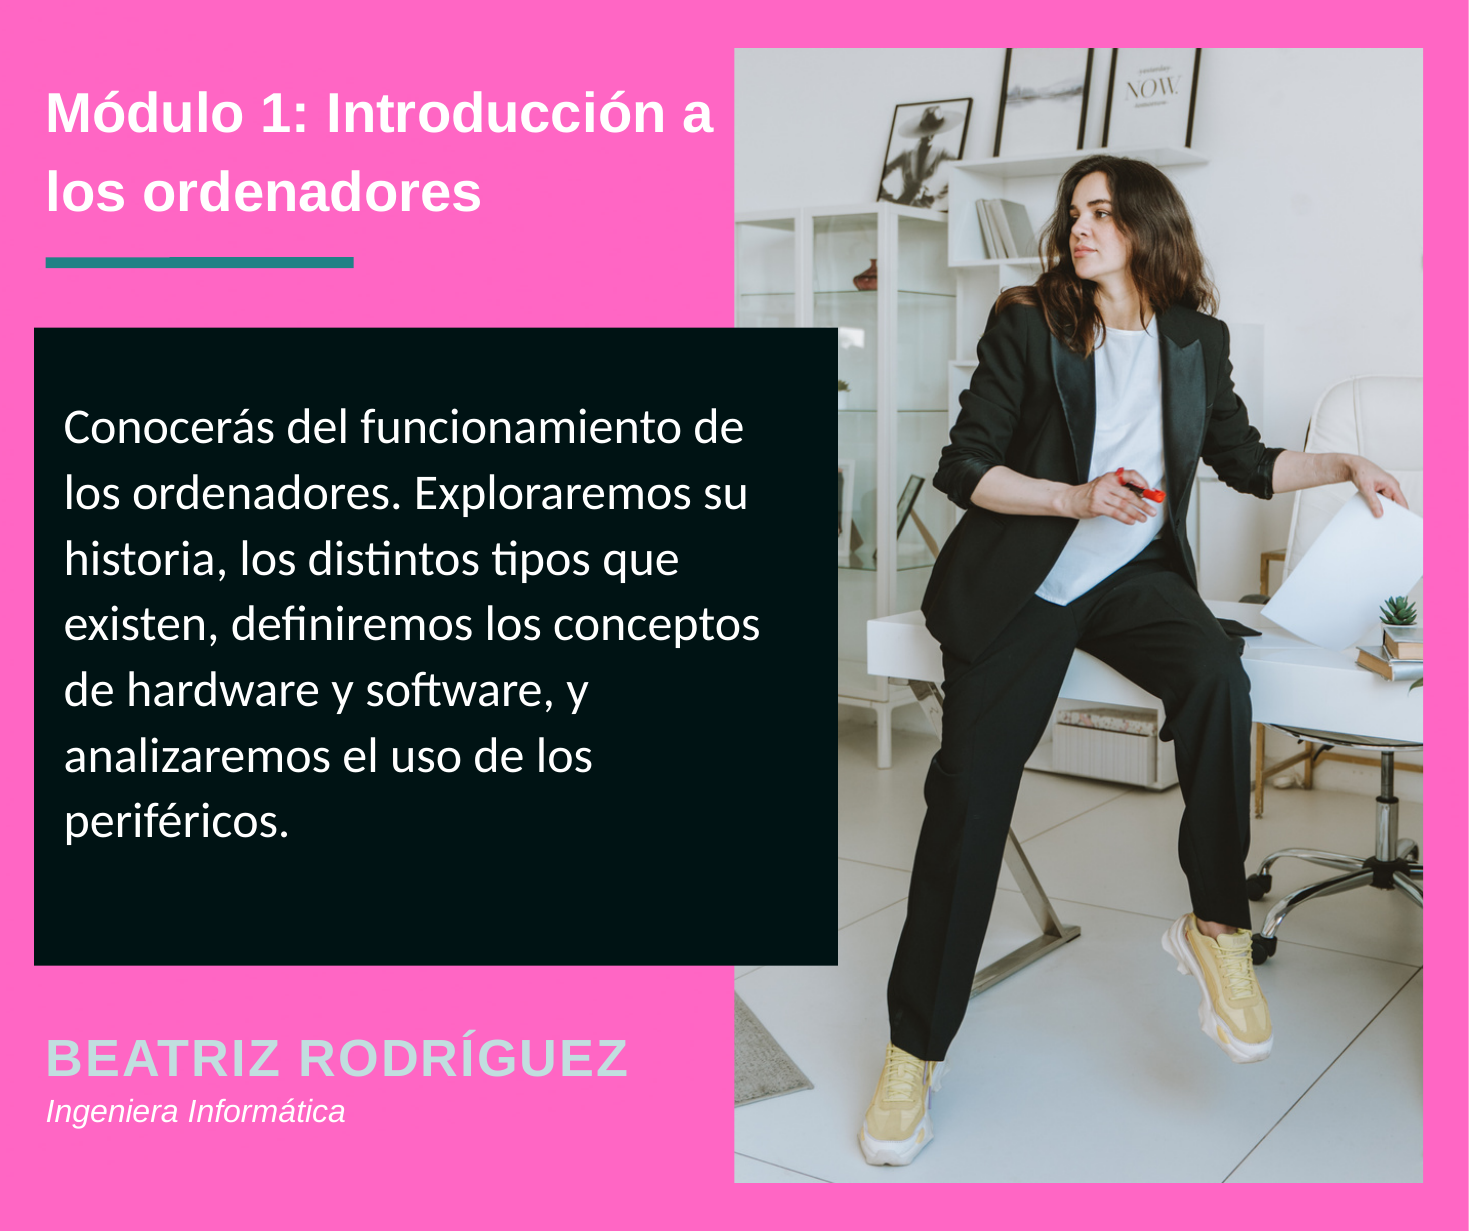

Módulo 1: Introducción a los ordenadores

Conocerás del funcionamiento de los ordenadores. Exploraremos su historia, los distintos tipos que existen, definiremos los conceptos de hardware y software, y analizaremos el uso de los periféricos.
BEATRIZ RODRÍGUEZ
Ingeniera Informática